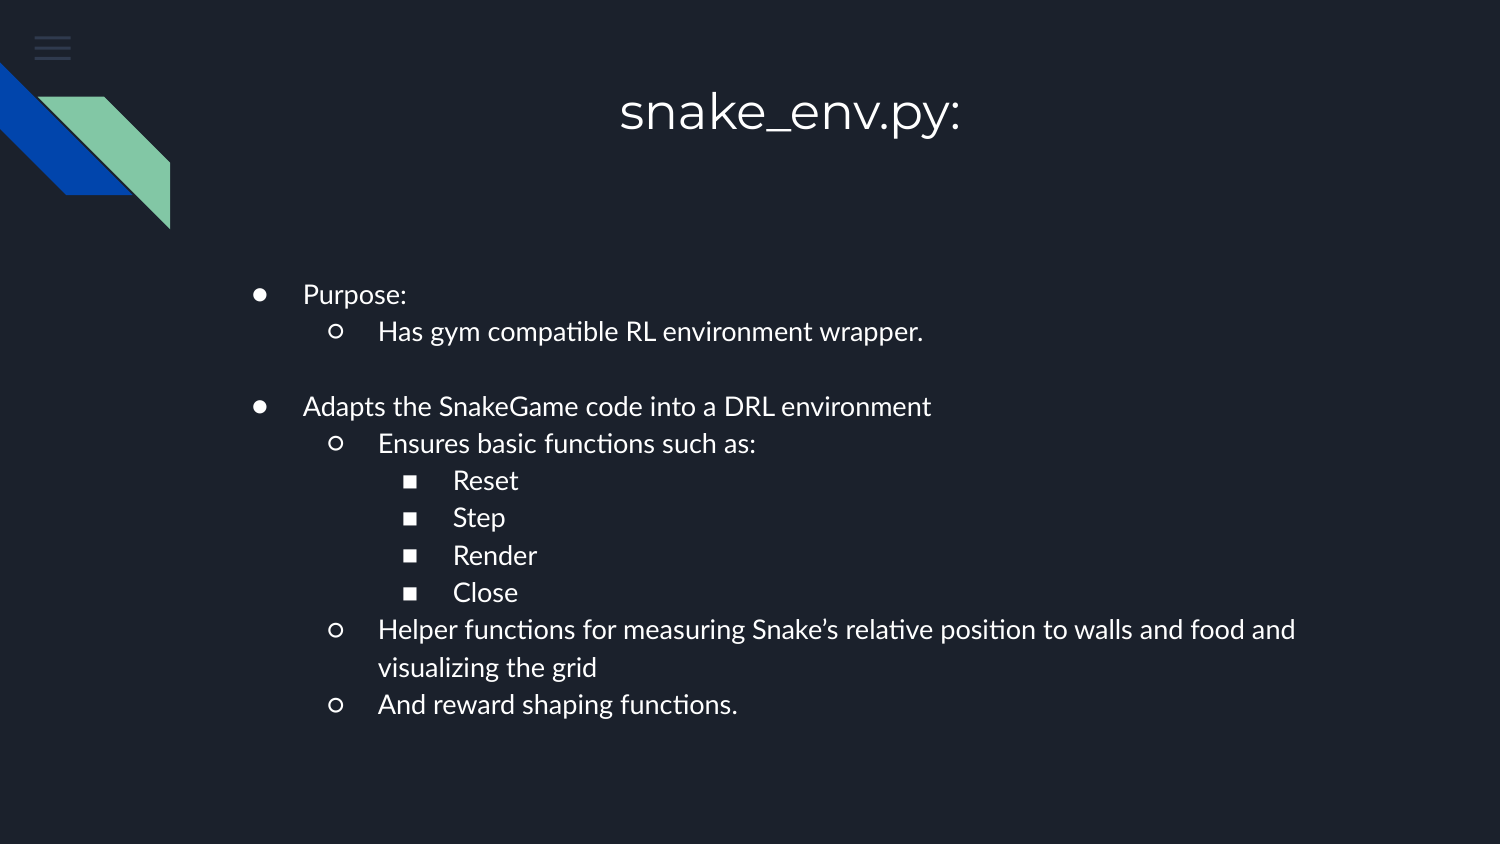

# snake_env.py:
Purpose:
Has gym compatible RL environment wrapper.
Adapts the SnakeGame code into a DRL environment
Ensures basic functions such as:
Reset
Step
Render
Close
Helper functions for measuring Snake’s relative position to walls and food and visualizing the grid
And reward shaping functions.